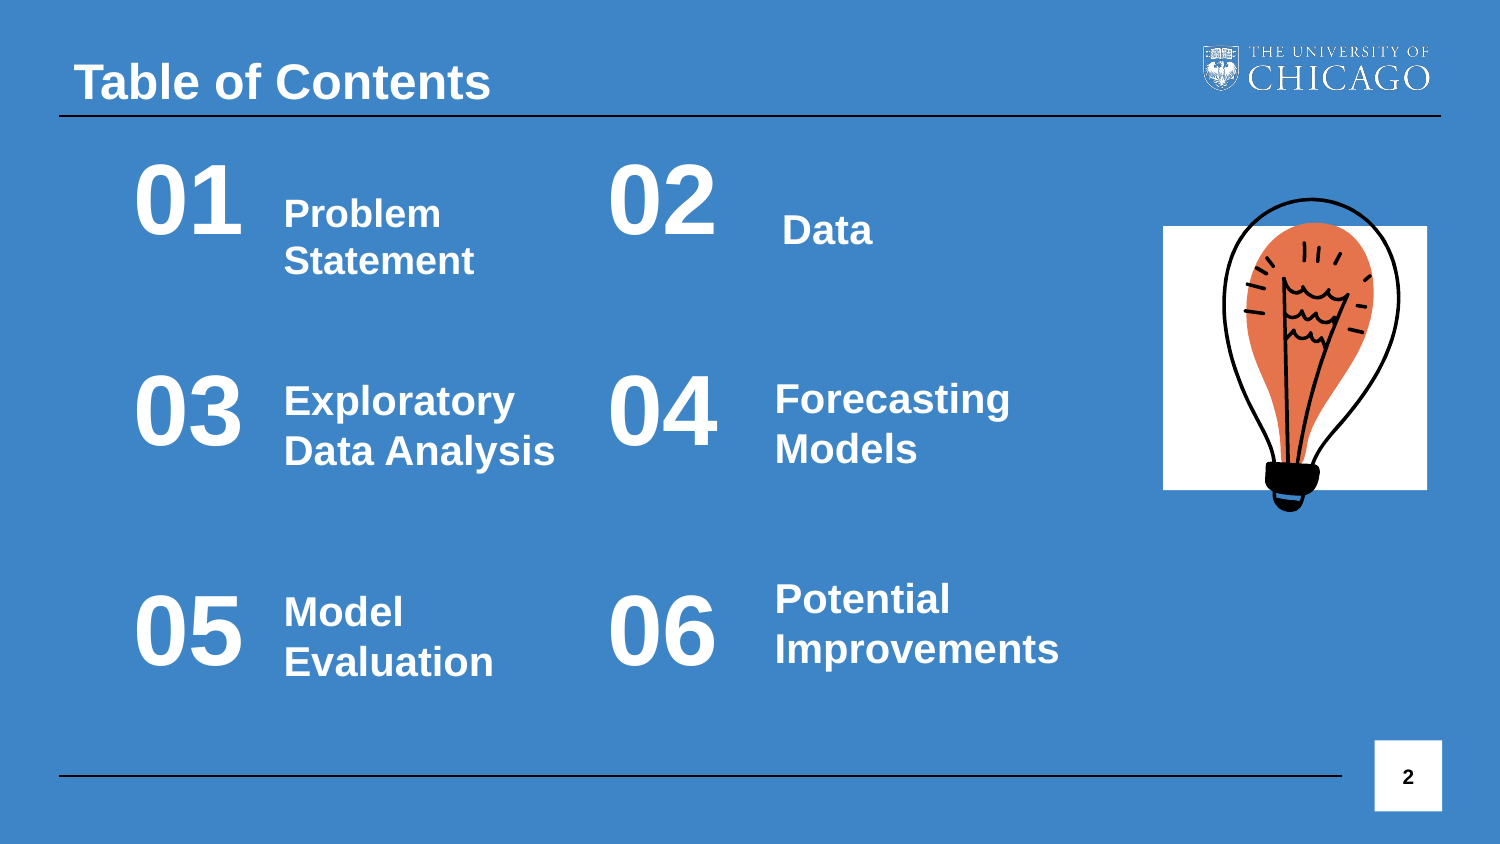

Table of Contents
01
02

Data

Problem Statement
03
04
Forecasting Models
Exploratory Data Analysis
05
06
Potential Improvements
Model Evaluation

2